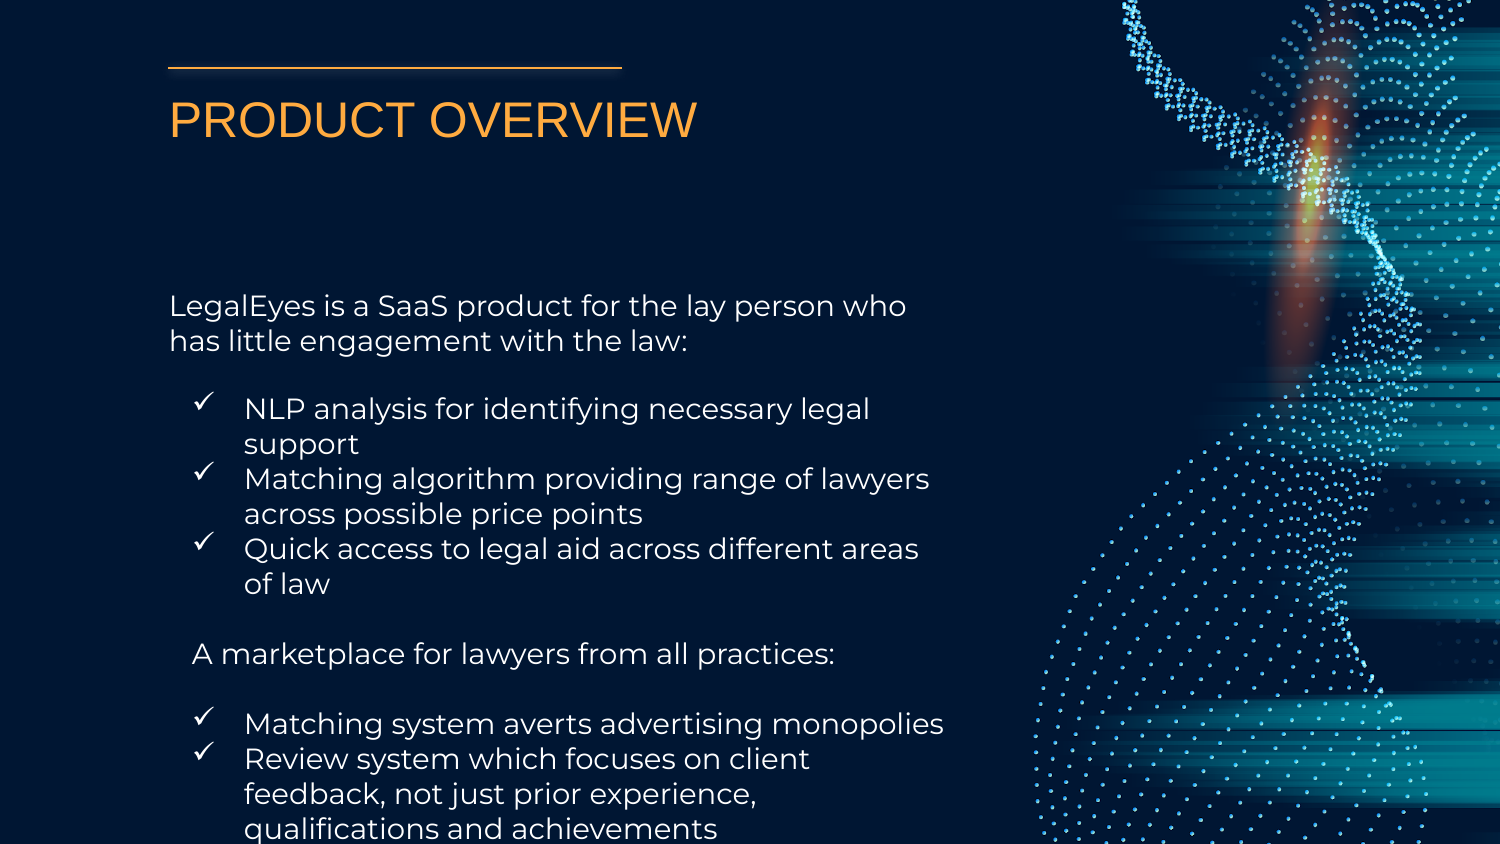

# PRODUCT OVERVIEW
LegalEyes is a SaaS product for the lay person who has little engagement with the law:
NLP analysis for identifying necessary legal support
Matching algorithm providing range of lawyers across possible price points
Quick access to legal aid across different areas of law

A marketplace for lawyers from all practices:
Matching system averts advertising monopolies
Review system which focuses on client feedback, not just prior experience, qualifications and achievements